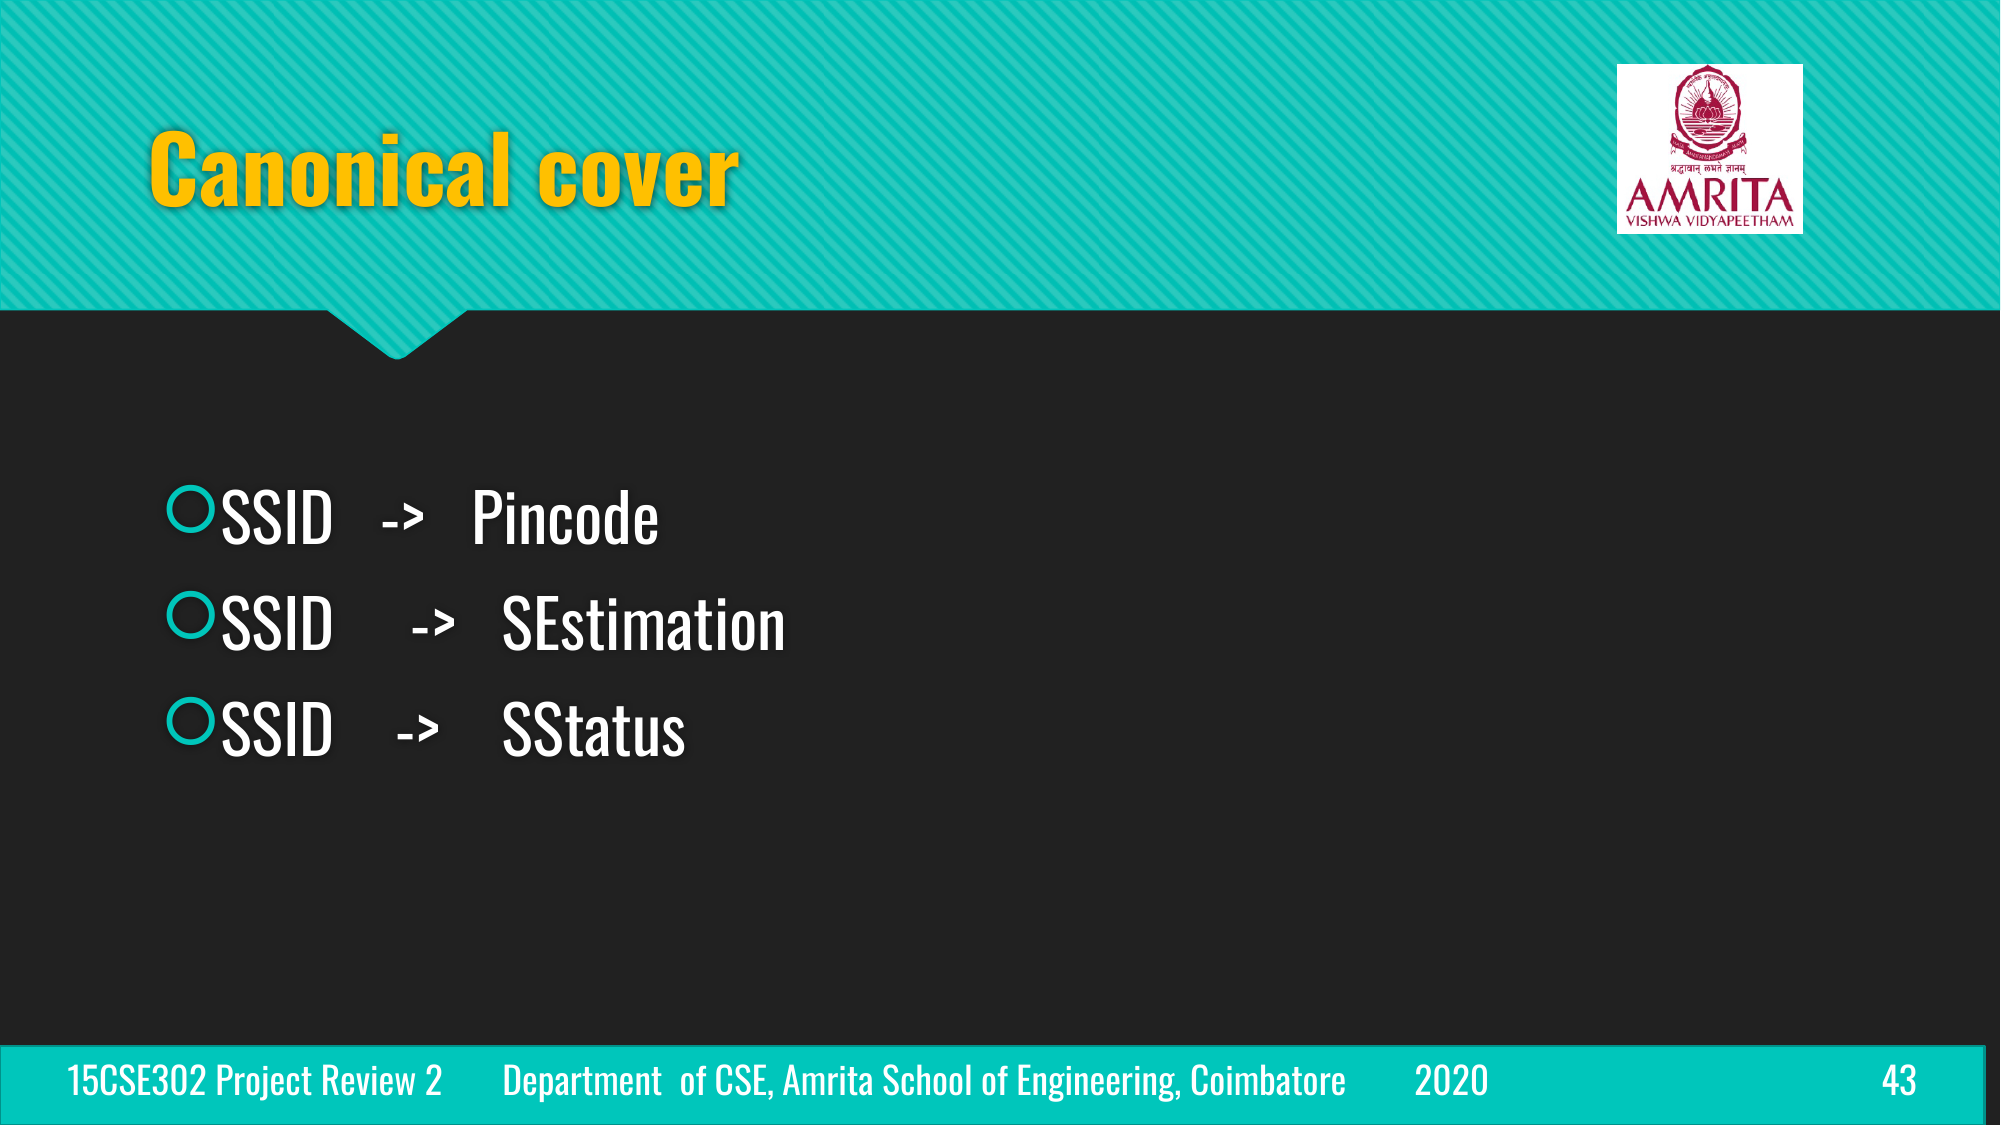

# Canonical cover
SSID   ->   Pincode
SSID     ->   SEstimation
SSID    ->    SStatus